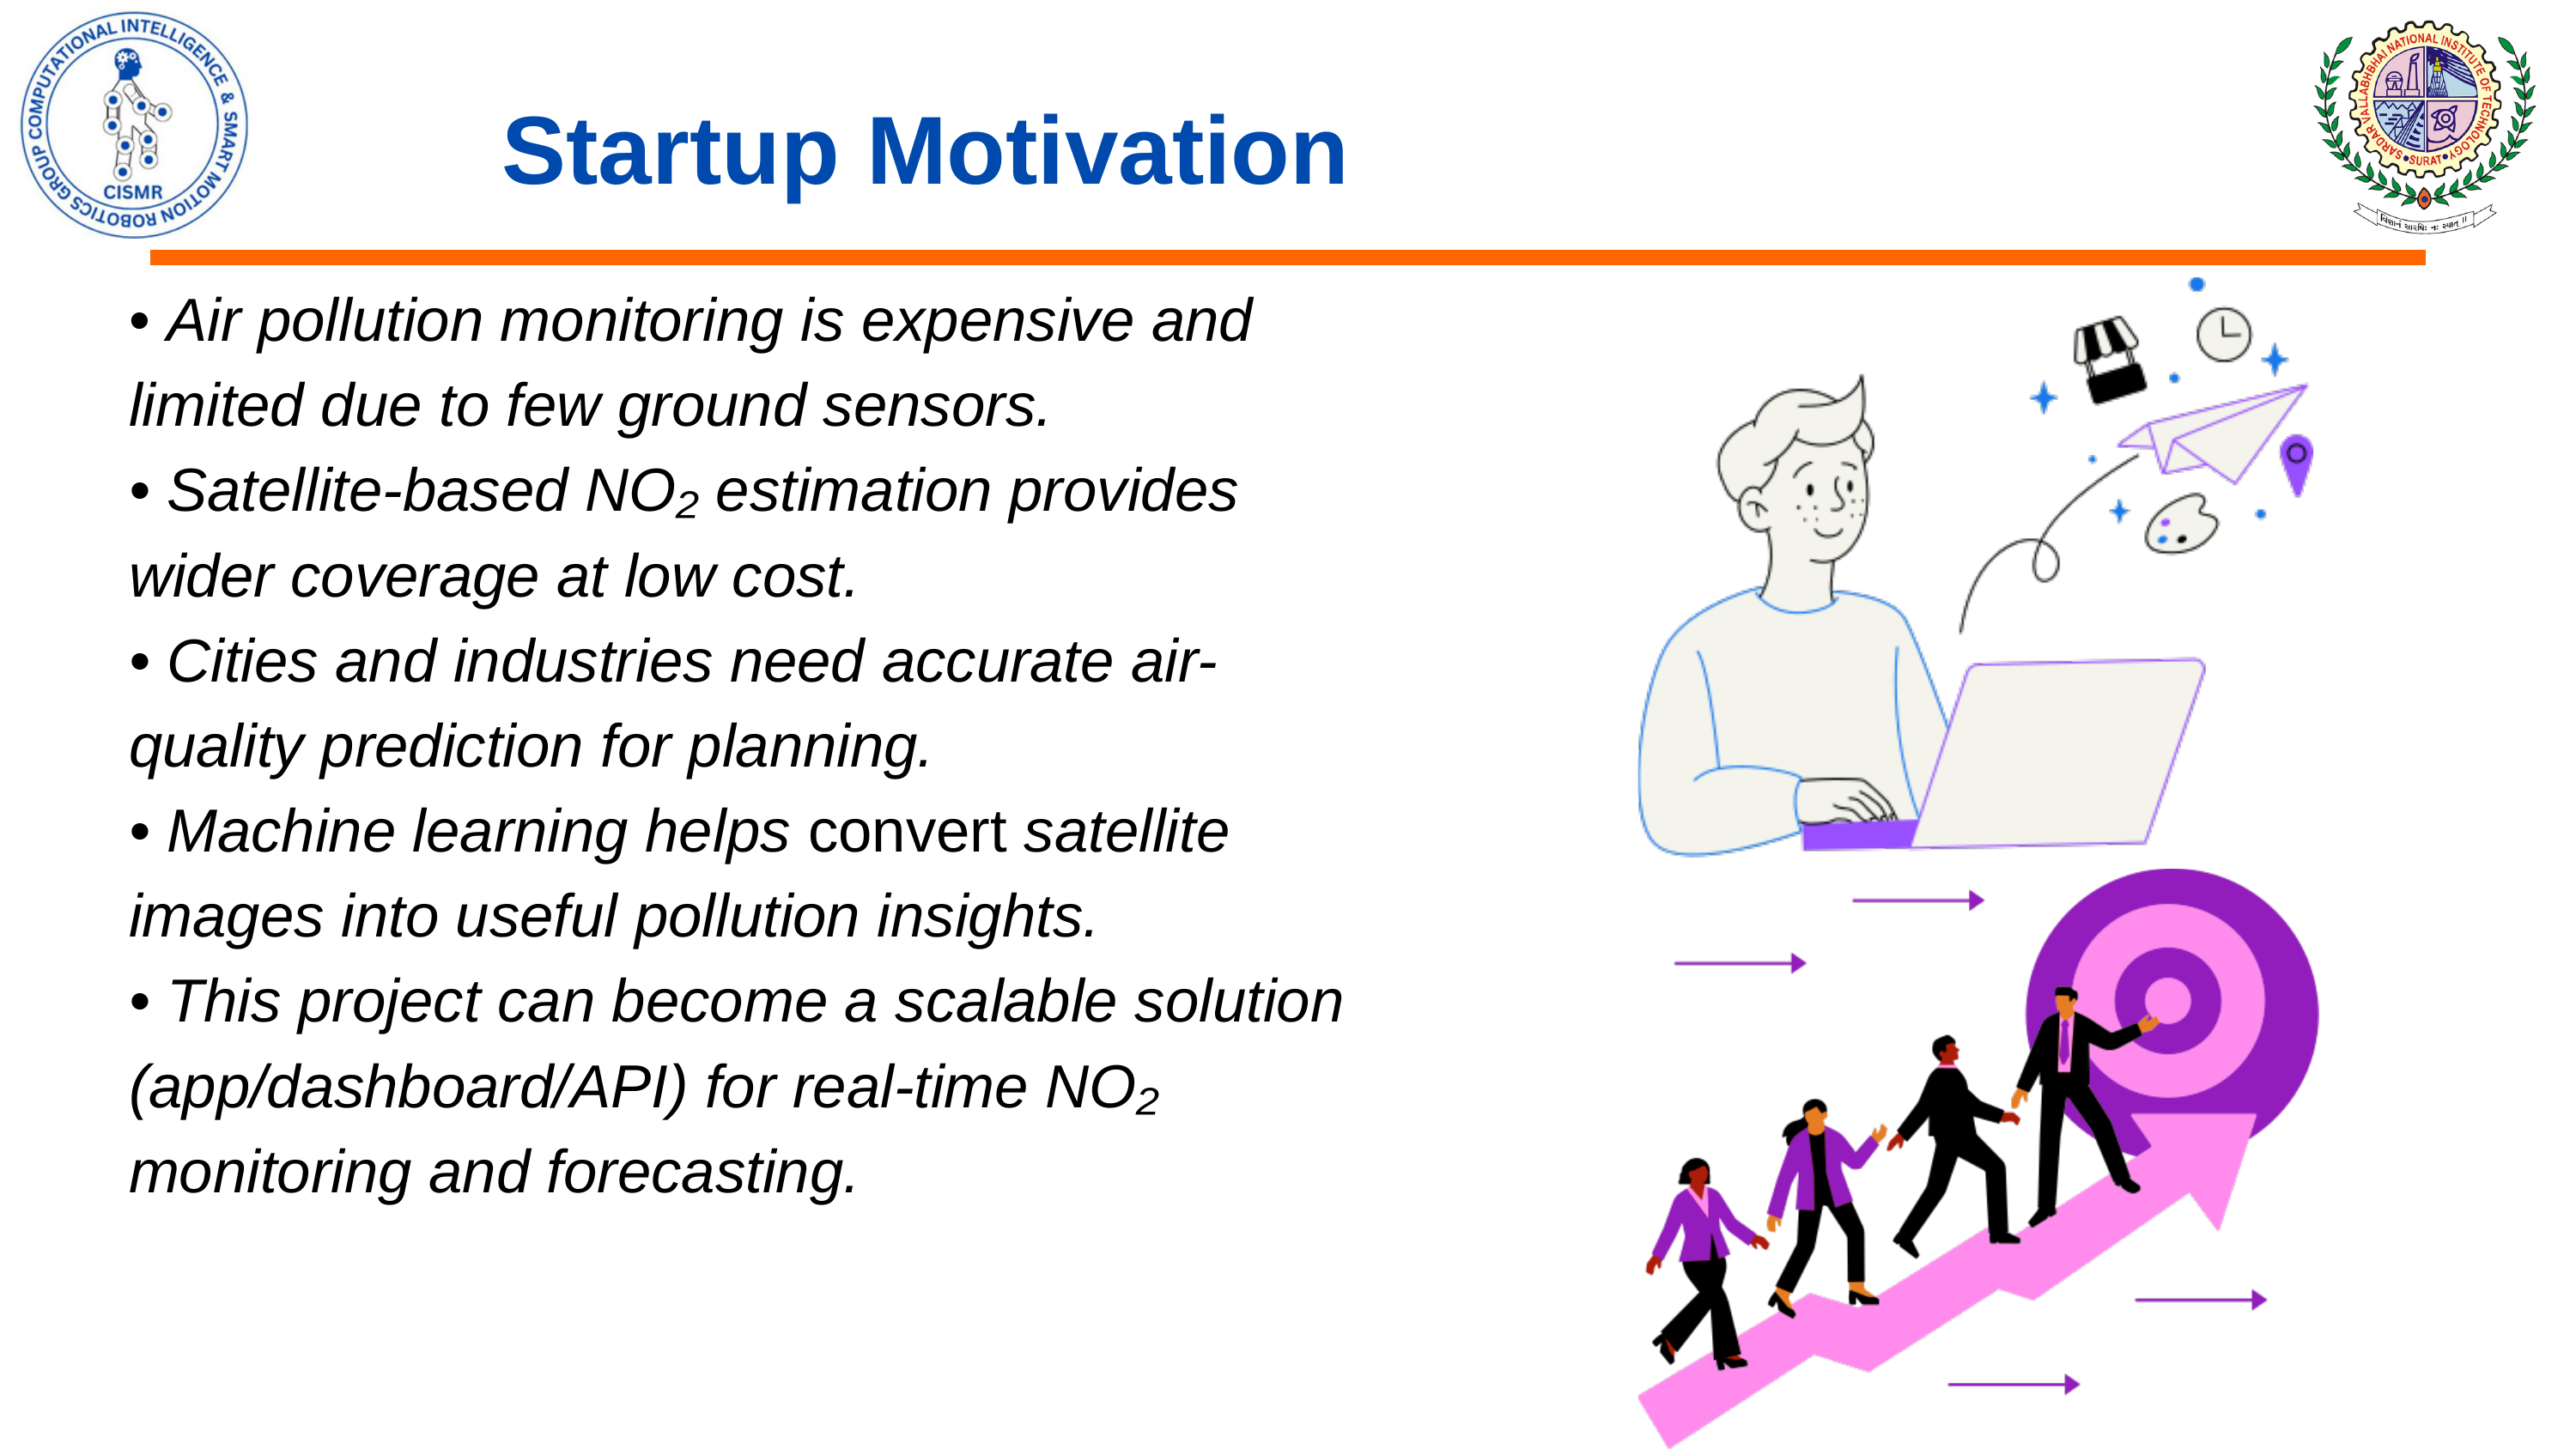

Startup Motivation

• Air pollution monitoring is expensive and limited due to few ground sensors.
• Satellite-based NO₂ estimation provides wider coverage at low cost.
• Cities and industries need accurate air-quality prediction for planning.
• Machine learning helps convert satellite images into useful pollution insights.
• This project can become a scalable solution (app/dashboard/API) for real-time NO₂ monitoring and forecasting.